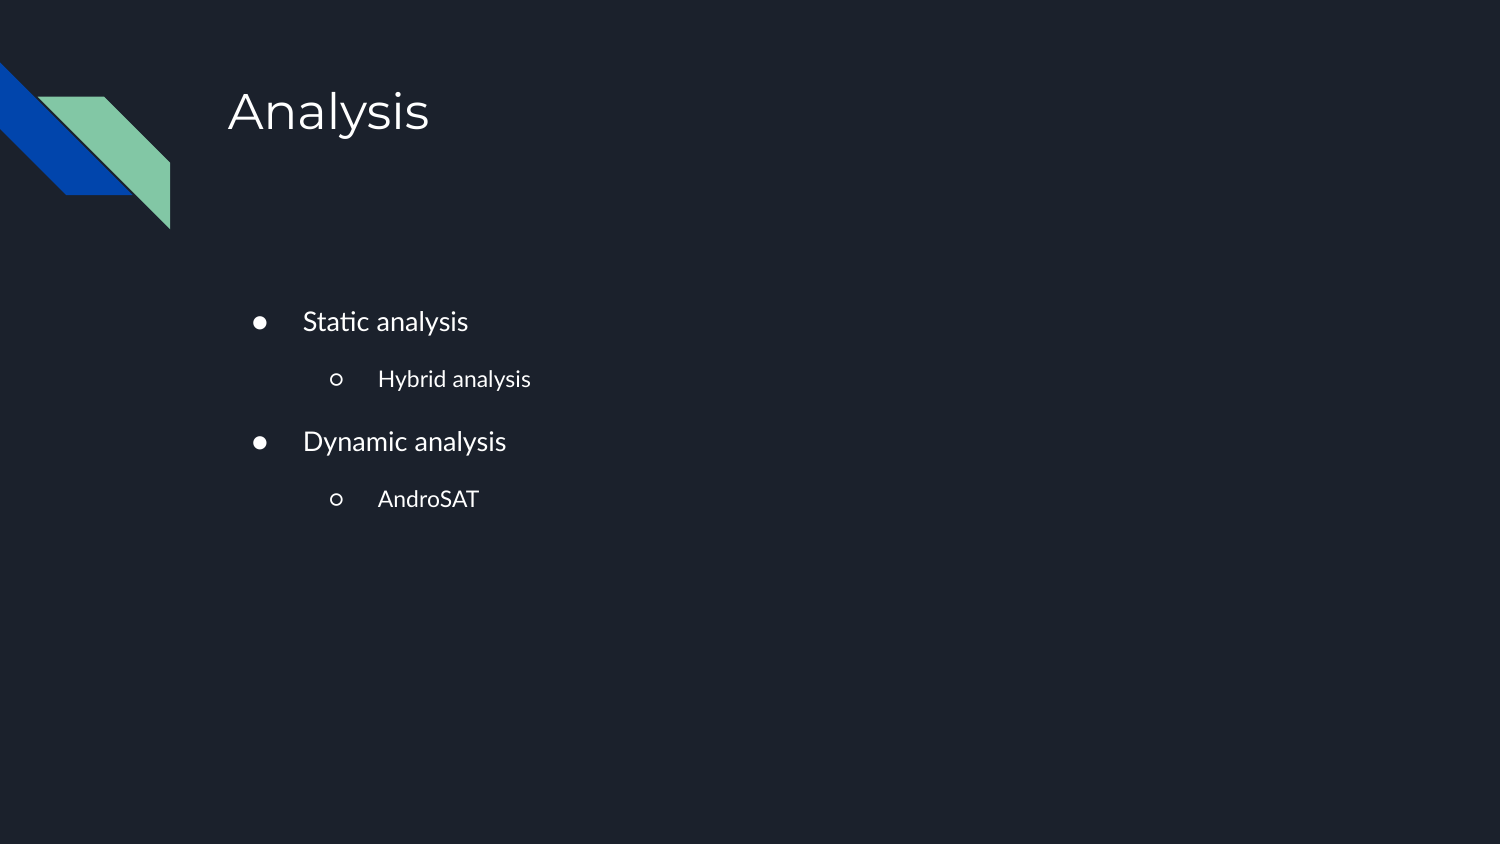

# Analysis
Static analysis
Hybrid analysis
Dynamic analysis
AndroSAT